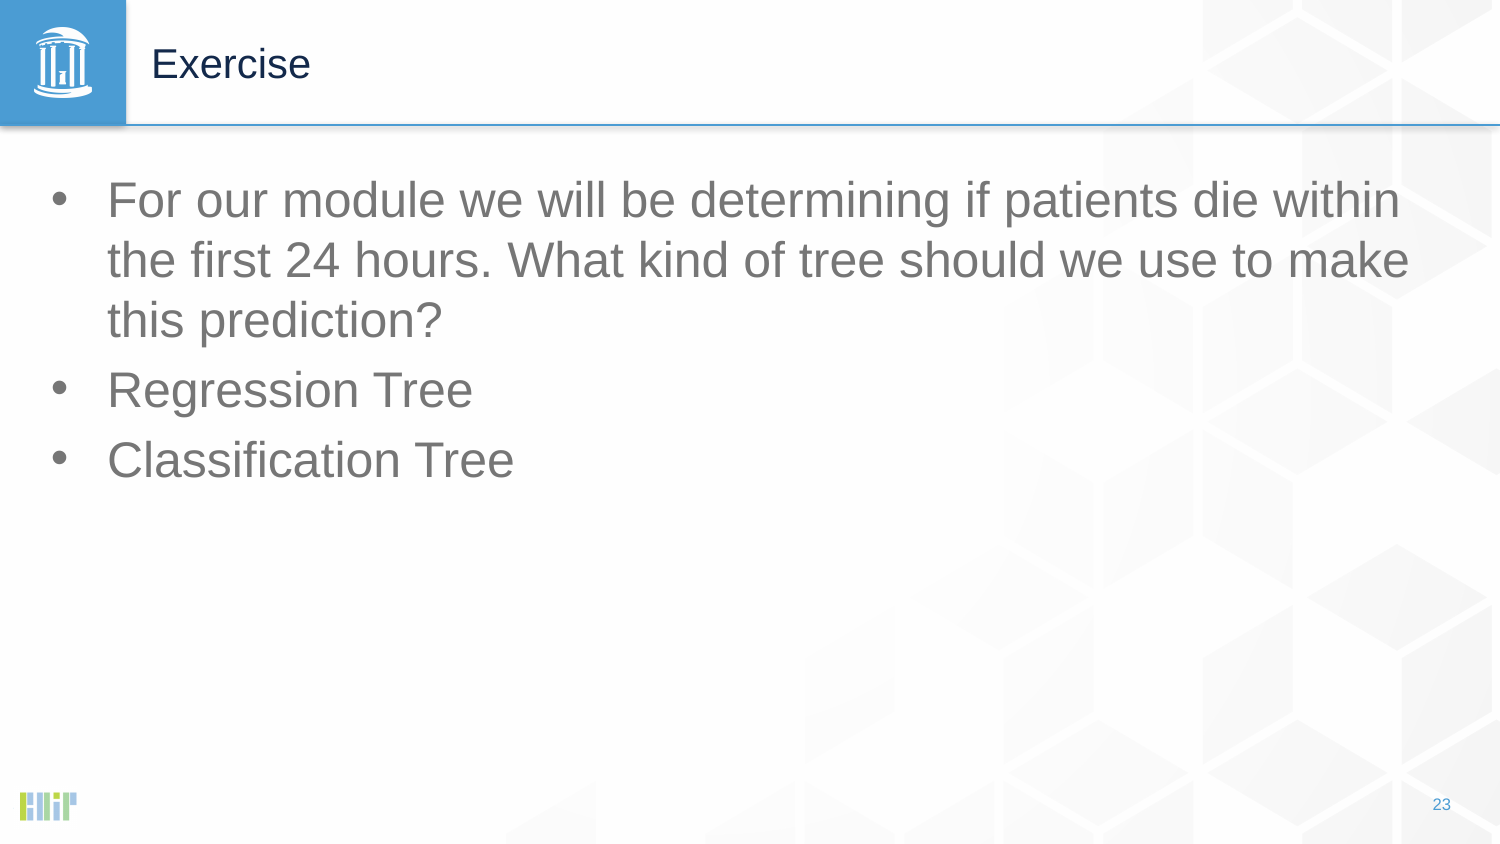

# Exercise
For our module we will be determining if patients die within the first 24 hours. What kind of tree should we use to make this prediction?
Regression Tree
Classification Tree
23